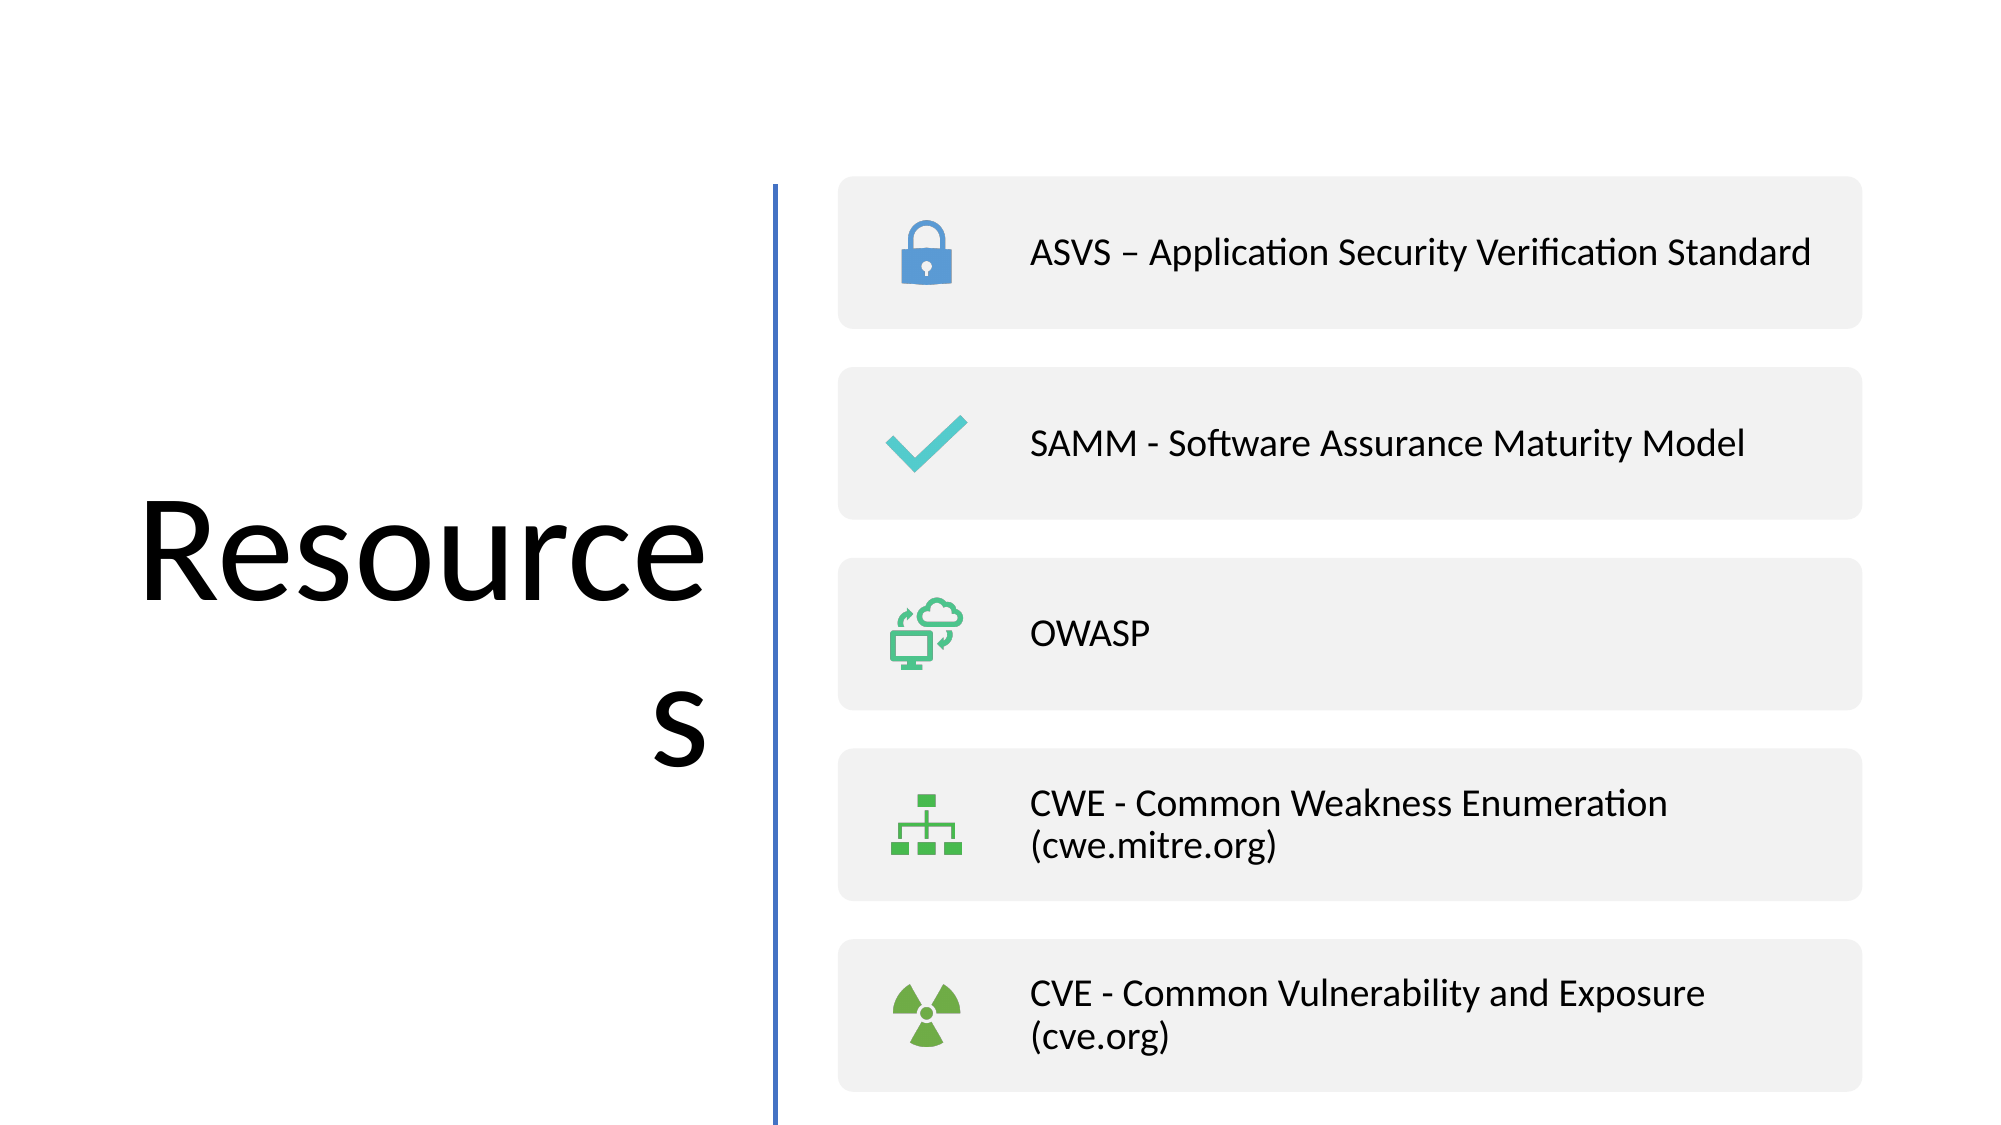

# Resources
ASVS – Application Security Verification Standard
SAMM - Software Assurance Maturity Model
OWASP
CWE - Common Weakness Enumeration (cwe.mitre.org)
CVE - Common Vulnerability and Exposure (cve.org)